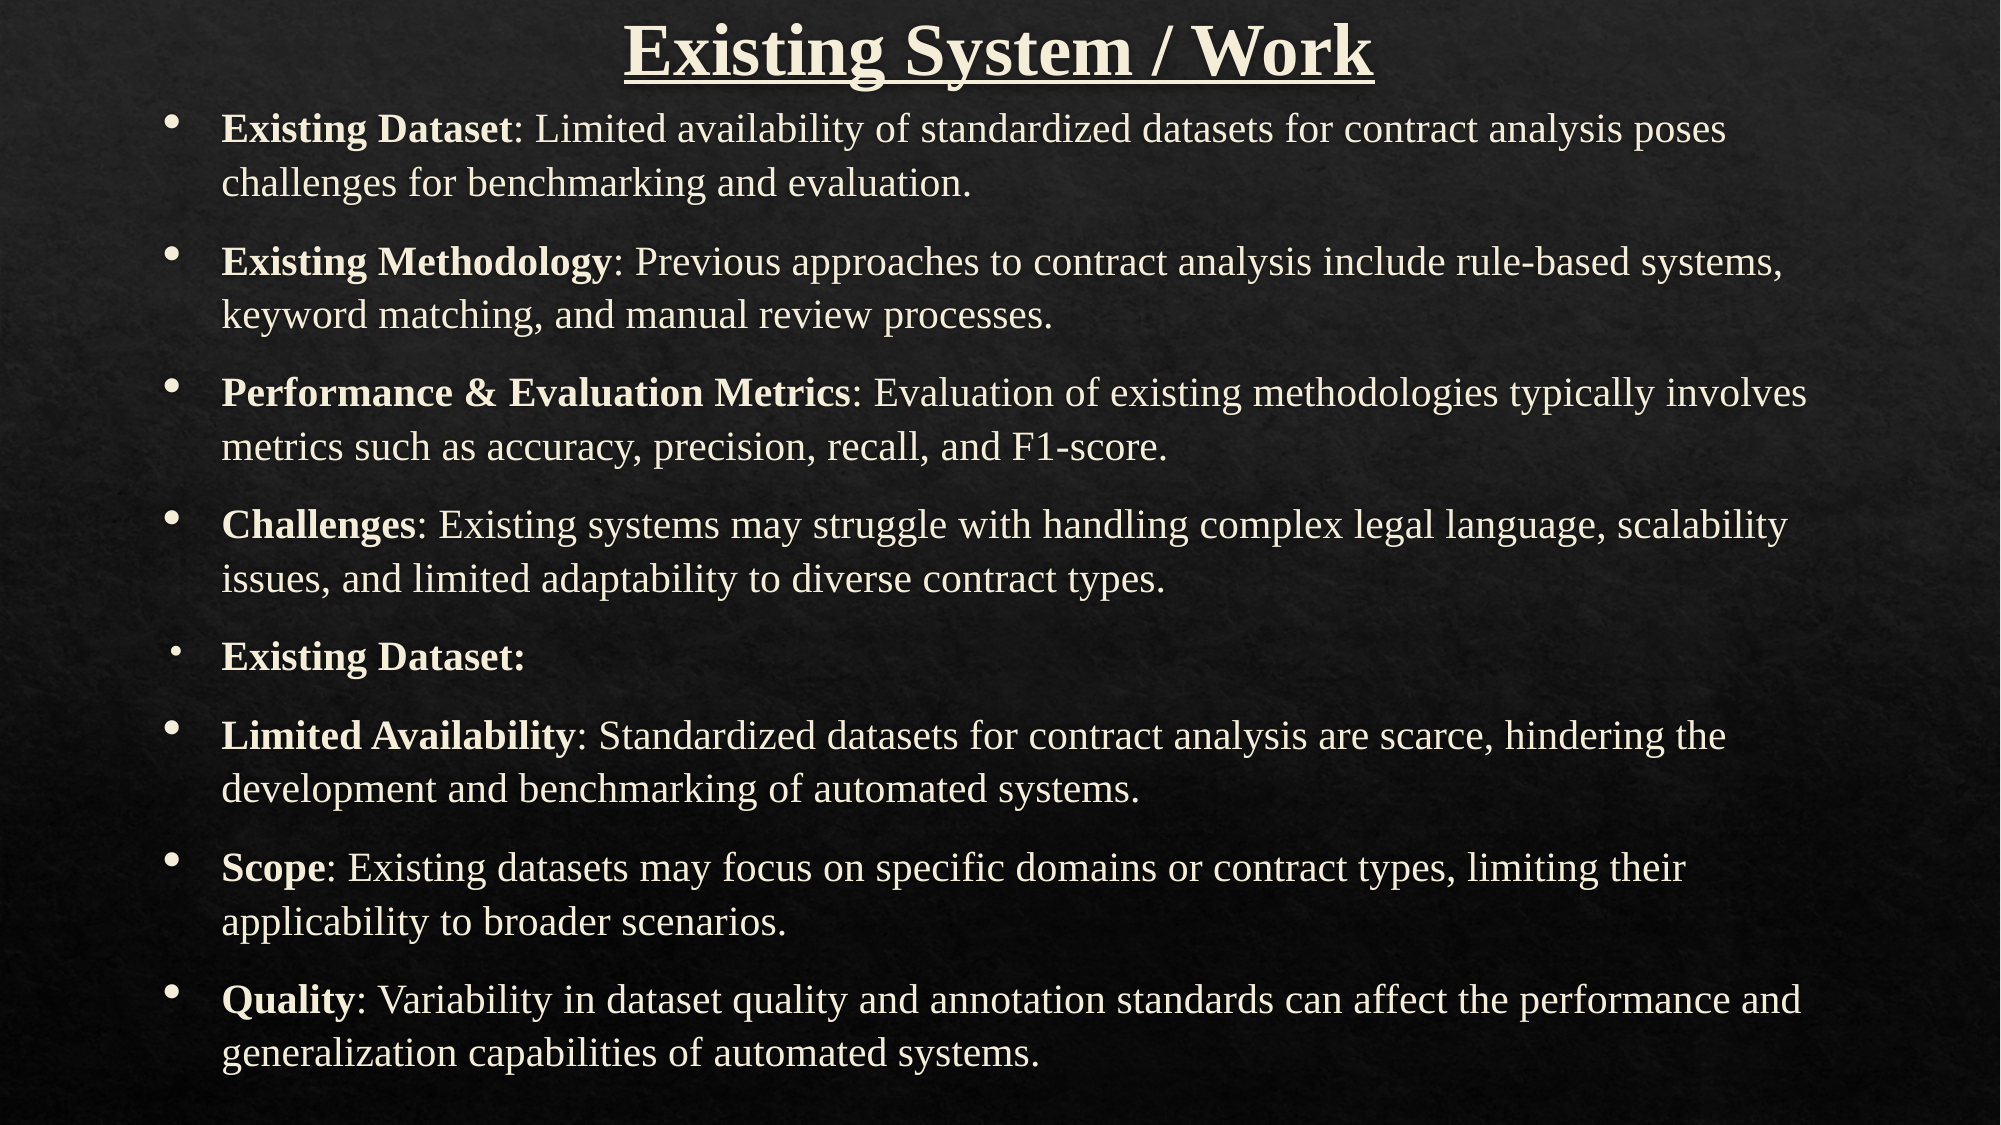

# Existing System / Work
Existing Dataset: Limited availability of standardized datasets for contract analysis poses challenges for benchmarking and evaluation.
Existing Methodology: Previous approaches to contract analysis include rule-based systems, keyword matching, and manual review processes.
Performance & Evaluation Metrics: Evaluation of existing methodologies typically involves metrics such as accuracy, precision, recall, and F1-score.
Challenges: Existing systems may struggle with handling complex legal language, scalability issues, and limited adaptability to diverse contract types.
Existing Dataset:
Limited Availability: Standardized datasets for contract analysis are scarce, hindering the development and benchmarking of automated systems.
Scope: Existing datasets may focus on specific domains or contract types, limiting their applicability to broader scenarios.
Quality: Variability in dataset quality and annotation standards can affect the performance and generalization capabilities of automated systems.